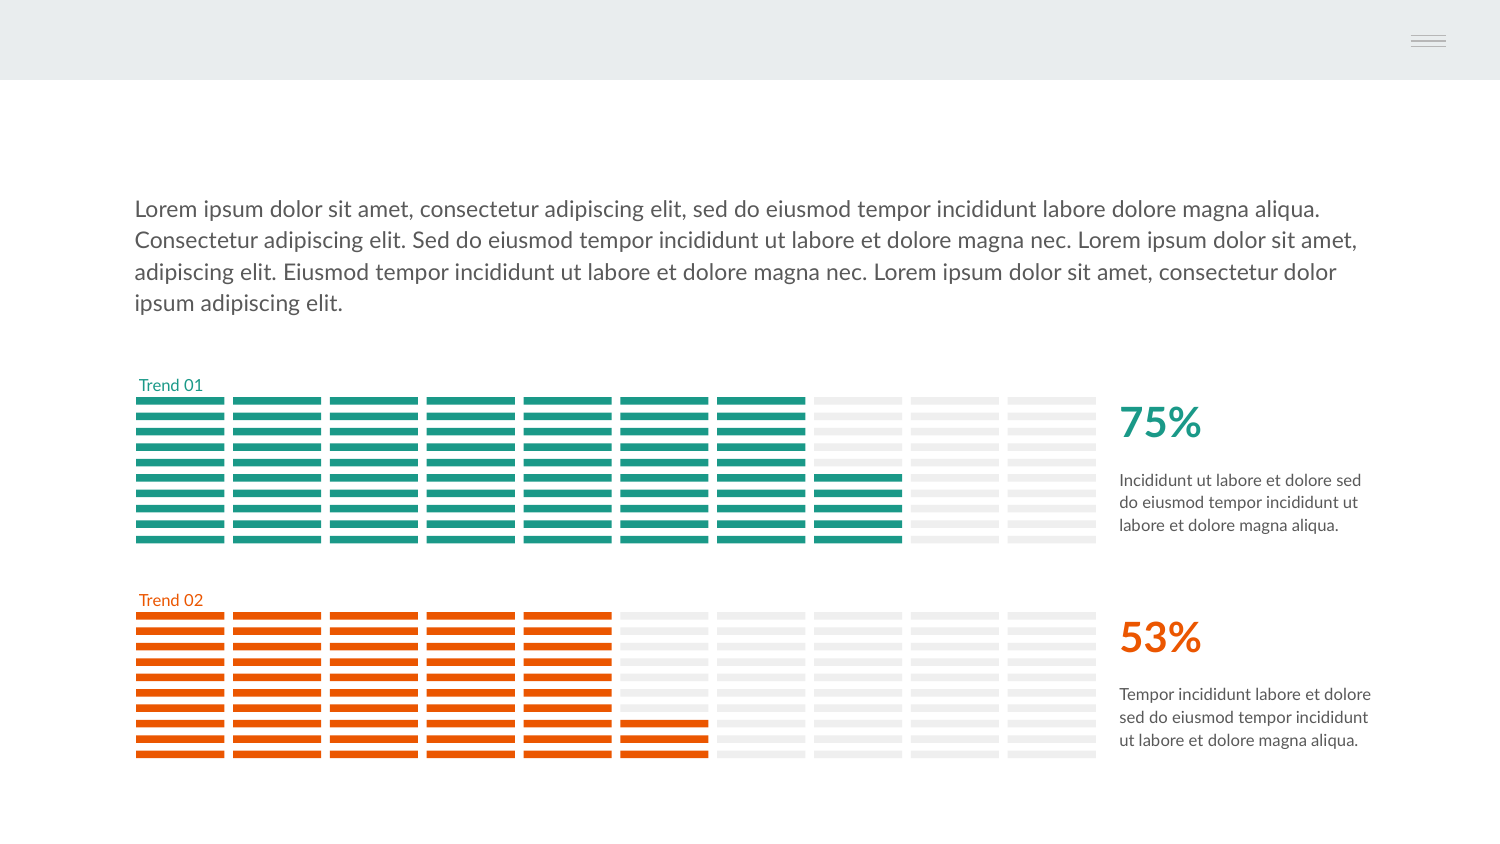

Lorem ipsum dolor sit amet, consectetur adipiscing elit, sed do eiusmod tempor incididunt labore dolore magna aliqua. Consectetur adipiscing elit. Sed do eiusmod tempor incididunt ut labore et dolore magna nec. Lorem ipsum dolor sit amet, adipiscing elit. Eiusmod tempor incididunt ut labore et dolore magna nec. Lorem ipsum dolor sit amet, consectetur dolor ipsum adipiscing elit.
Trend 01
75%

Incididunt ut labore et dolore sed do eiusmod tempor incididunt ut labore et dolore magna aliqua.
Trend 02
53%

Tempor incididunt labore et dolore sed do eiusmod tempor incididunt ut labore et dolore magna aliqua.